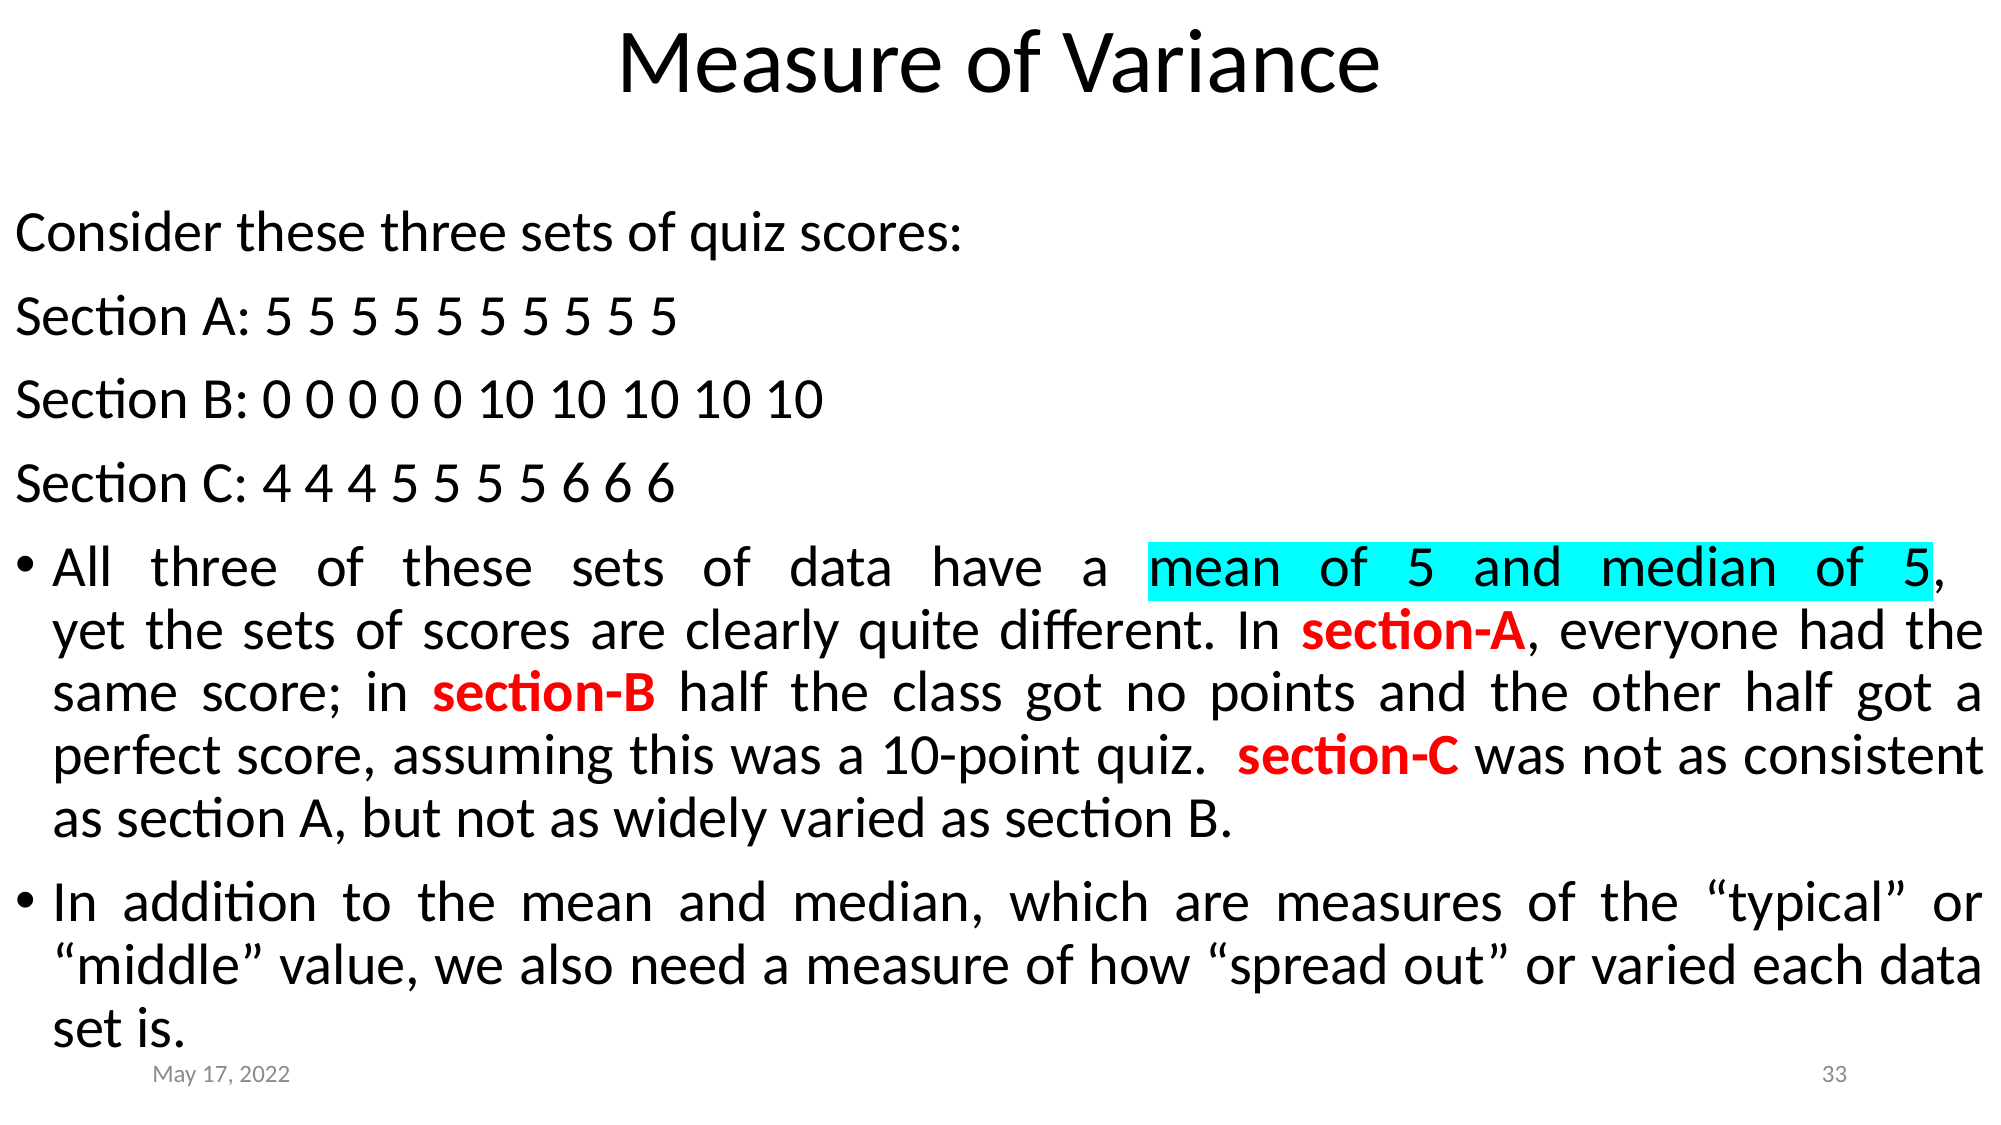

# Measure of Variance
Consider these three sets of quiz scores:
Section A: 5 5 5 5 5 5 5 5 5 5
Section B: 0 0 0 0 0 10 10 10 10 10
Section C: 4 4 4 5 5 5 5 6 6 6
All three of these sets of data have a mean of 5 and median of 5,
yet the sets of scores are clearly quite different. In section-A, everyone had the same score; in section-B half the class got no points and the other half got a perfect score, assuming this was a 10-point quiz.  section-C was not as consistent as section A, but not as widely varied as section B.
In addition to the mean and median, which are measures of the “typical” or “middle” value, we also need a measure of how “spread out” or varied each data set is.

May 17, 2022
33